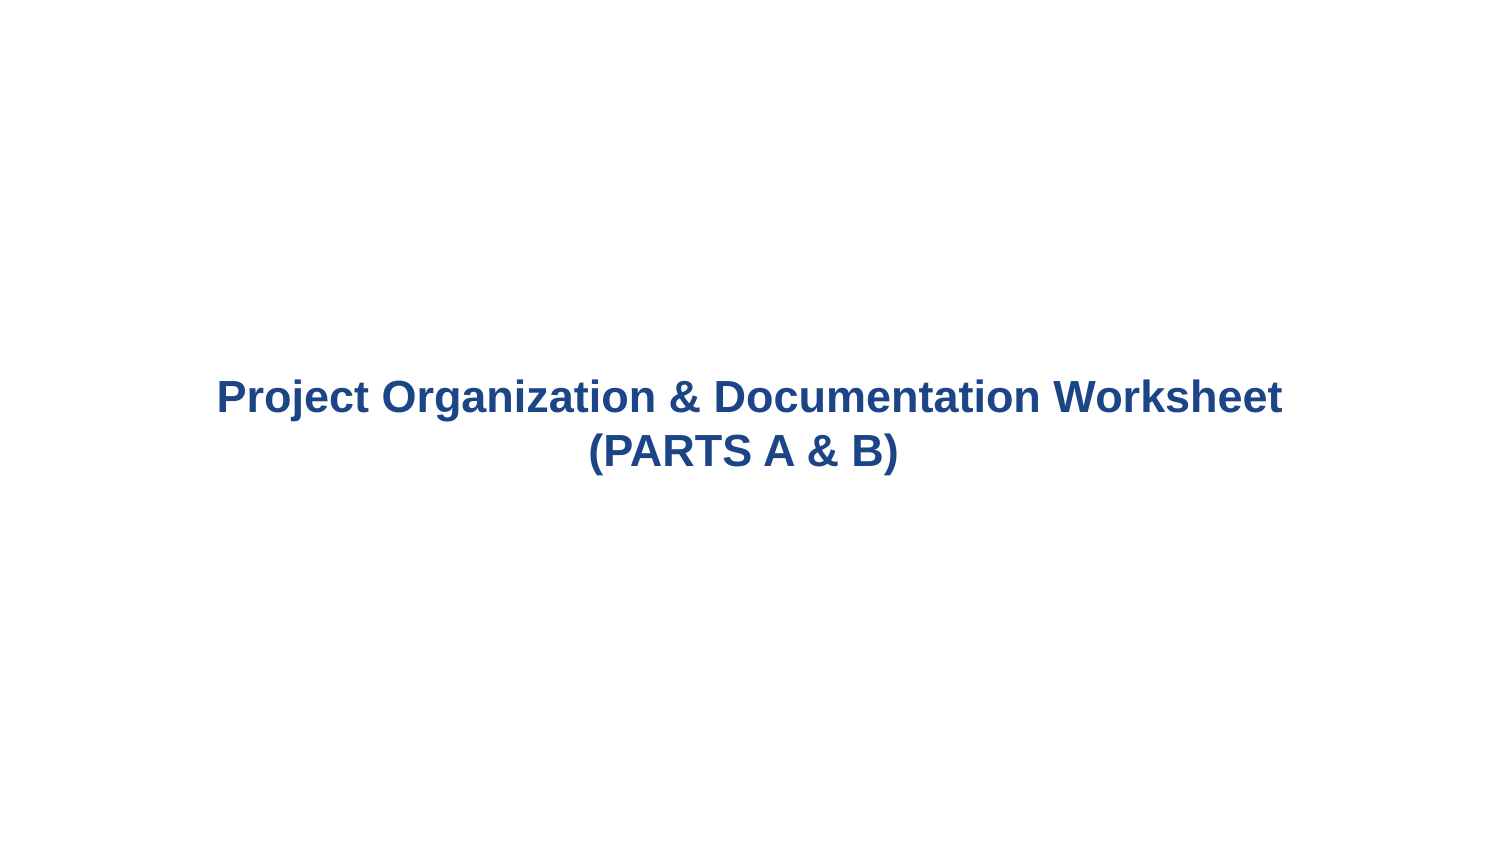

# Project Organization & Documentation Worksheet
(PARTS A & B)